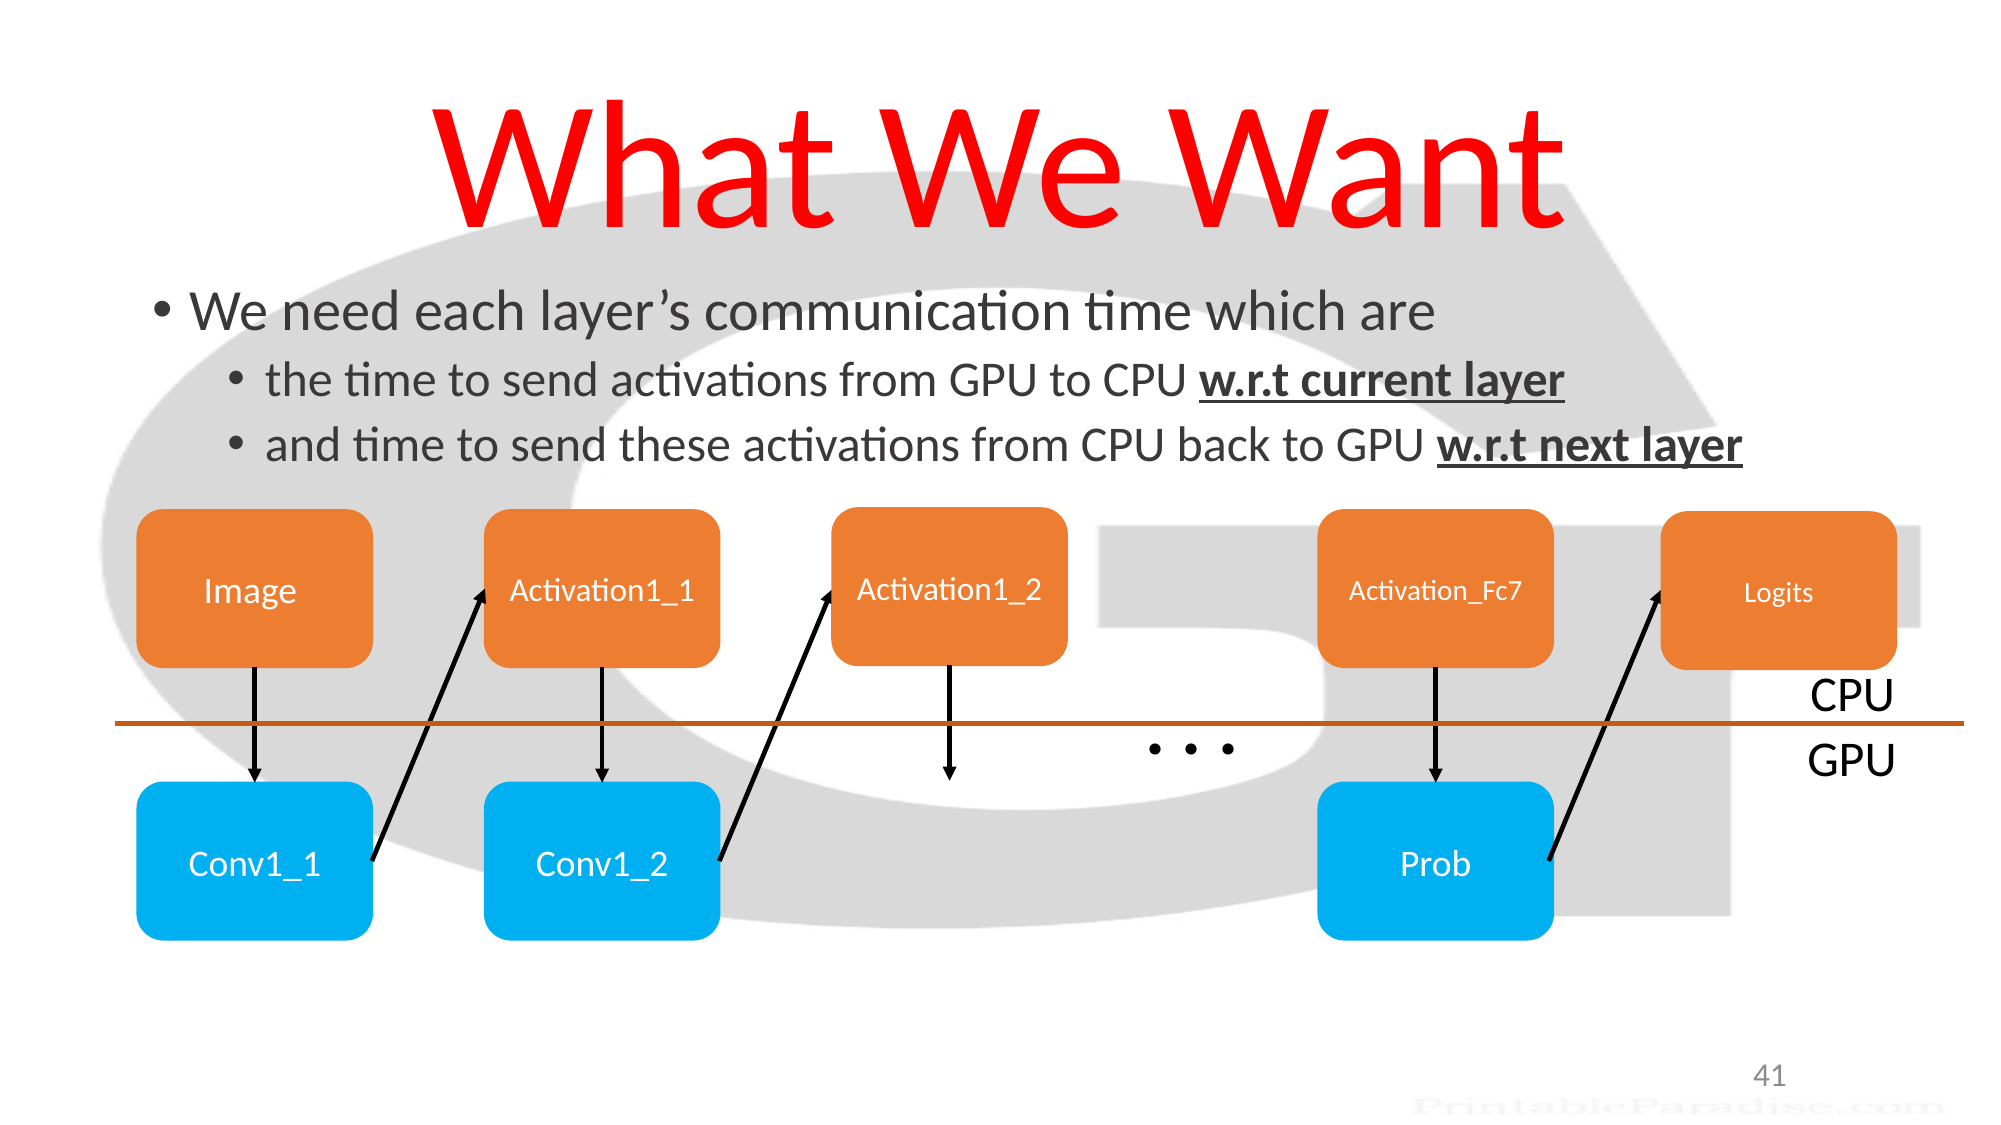

# What We Want
We need each layer’s communication time which are
the time to send activations from GPU to CPU w.r.t current layer
and time to send these activations from CPU back to GPU w.r.t next layer
Activation1_2
Image
Activation1_1
Activation_Fc7
Logits
CPU
 . . .
GPU
Conv1_1
Conv1_2
Prob
41